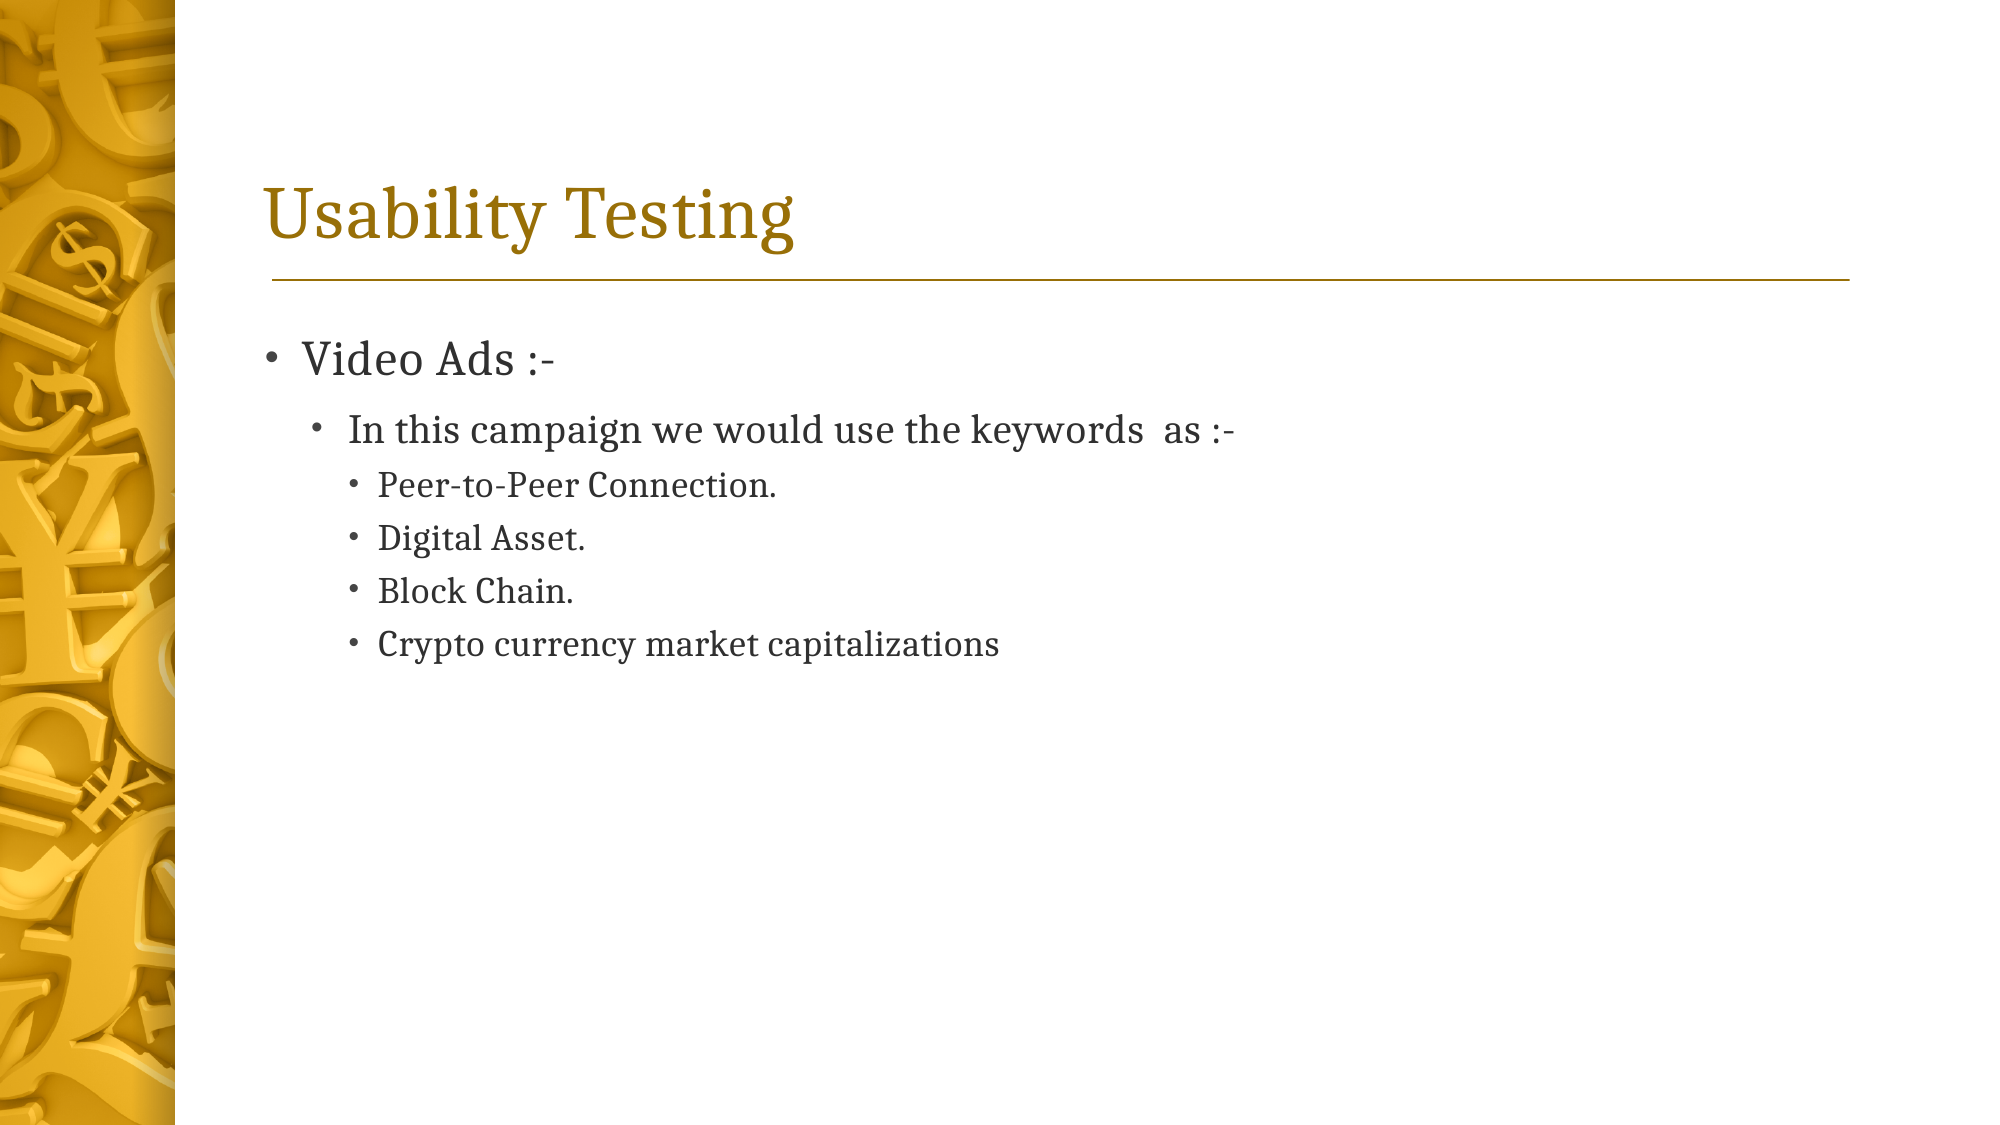

# Usability Testing
Video Ads :-
In this campaign we would use the keywords  as :-
Peer-to-Peer Connection.
Digital Asset.
Block Chain.
Crypto currency market capitalizations